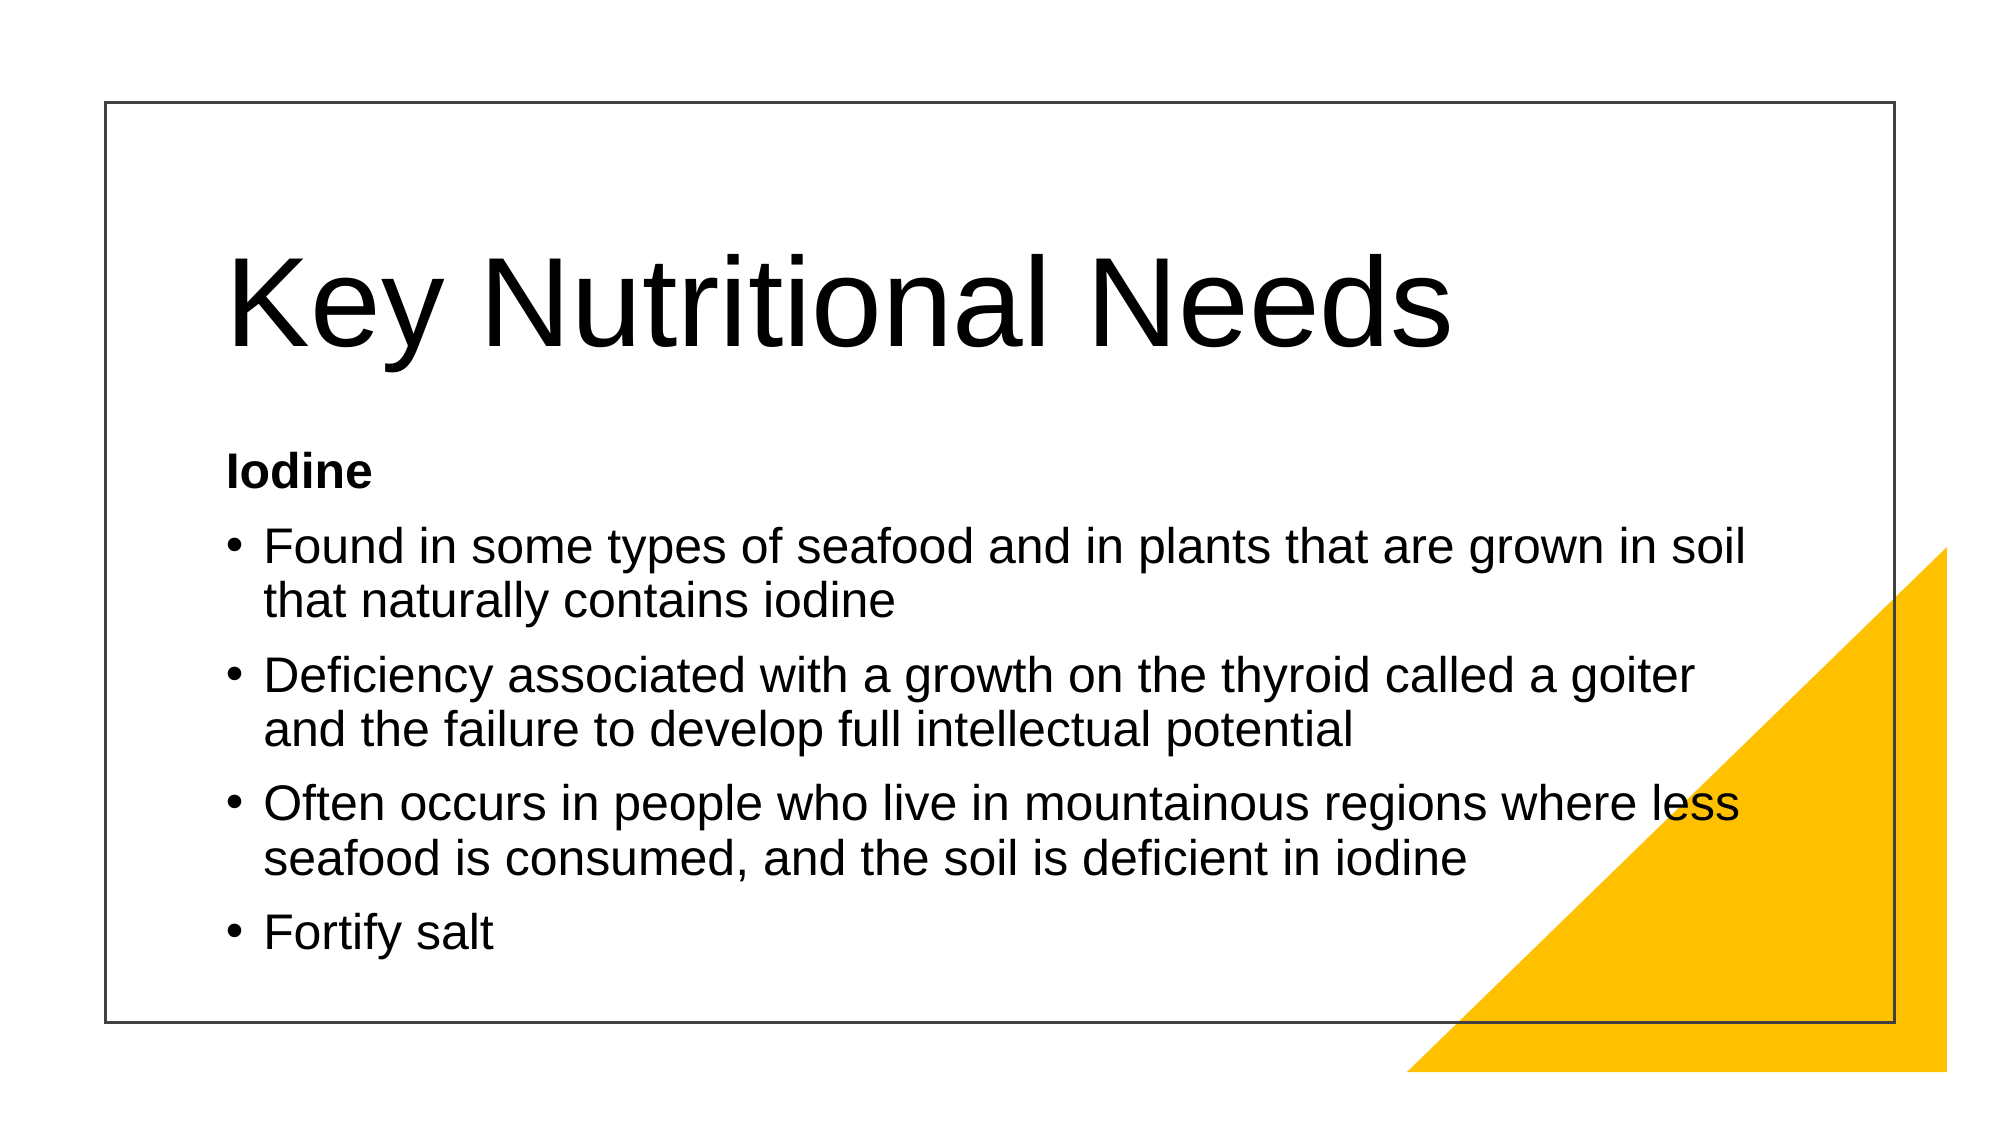

# Key Nutritional Needs
Iodine
Found in some types of seafood and in plants that are grown in soil that naturally contains iodine
Deficiency associated with a growth on the thyroid called a goiter and the failure to develop full intellectual potential
Often occurs in people who live in mountainous regions where less seafood is consumed, and the soil is deficient in iodine
Fortify salt